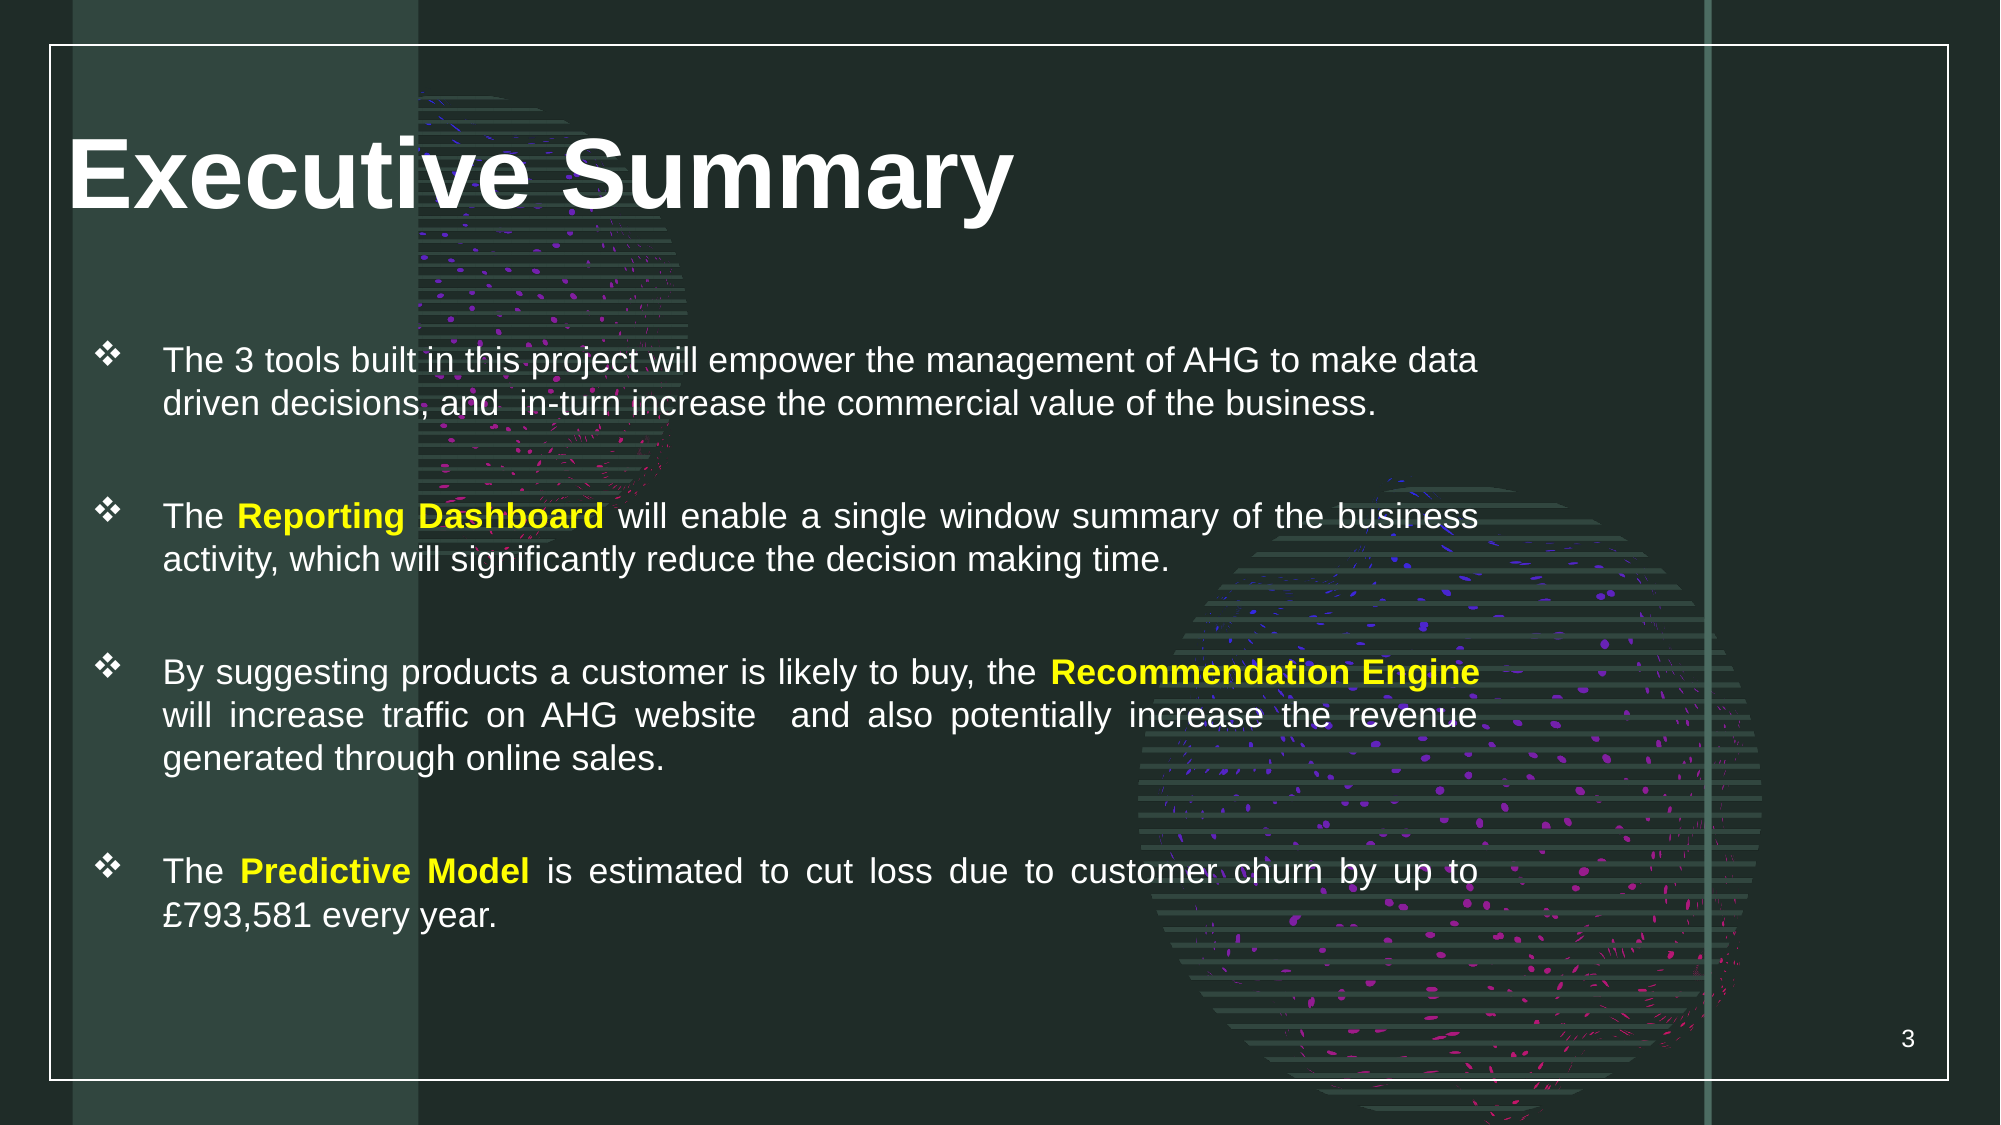

# Executive Summary
The 3 tools built in this project will empower the management of AHG to make data driven decisions, and  in-turn increase the commercial value of the business.

The Reporting Dashboard will enable a single window summary of the business activity, which will significantly reduce the decision making time.

By suggesting products a customer is likely to buy, the Recommendation Engine will increase traffic on AHG website  and also potentially increase the revenue generated through online sales.

The Predictive Model is estimated to cut loss due to customer churn by up to £793,581 every year.

3